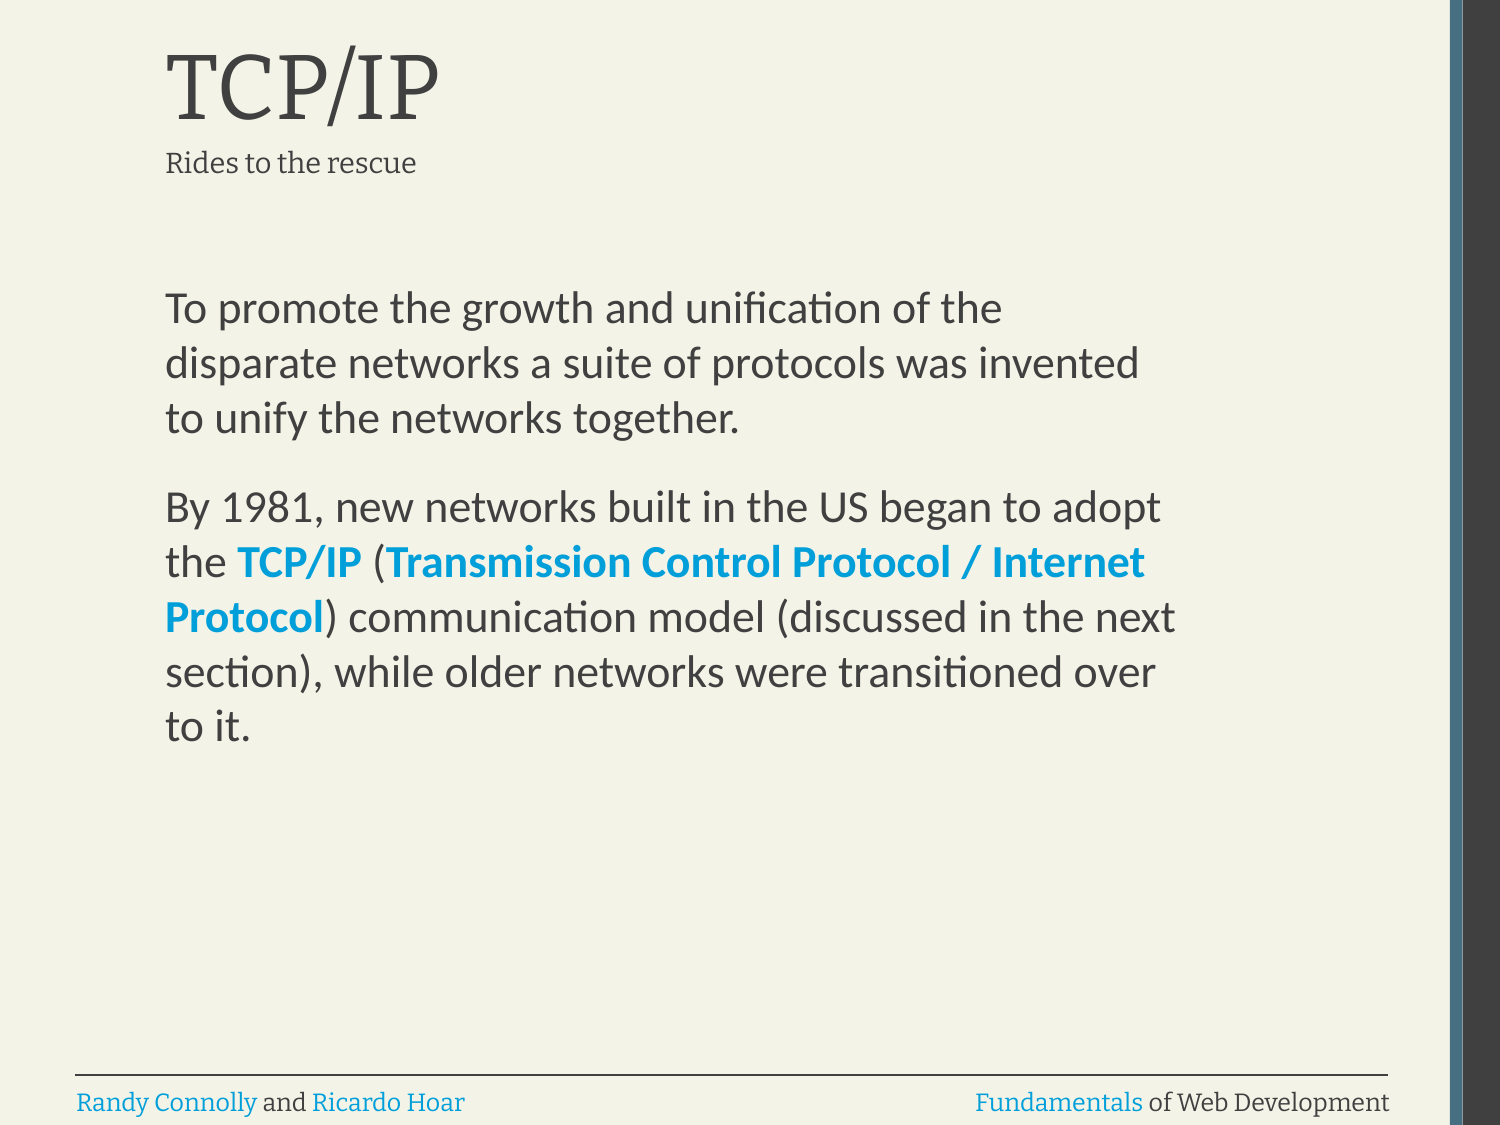

# TCP/IP
Rides to the rescue
To promote the growth and unification of the disparate networks a suite of protocols was invented to unify the networks together.
By 1981, new networks built in the US began to adopt the TCP/IP (Transmission Control Protocol / Internet Protocol) communication model (discussed in the next section), while older networks were transitioned over to it.